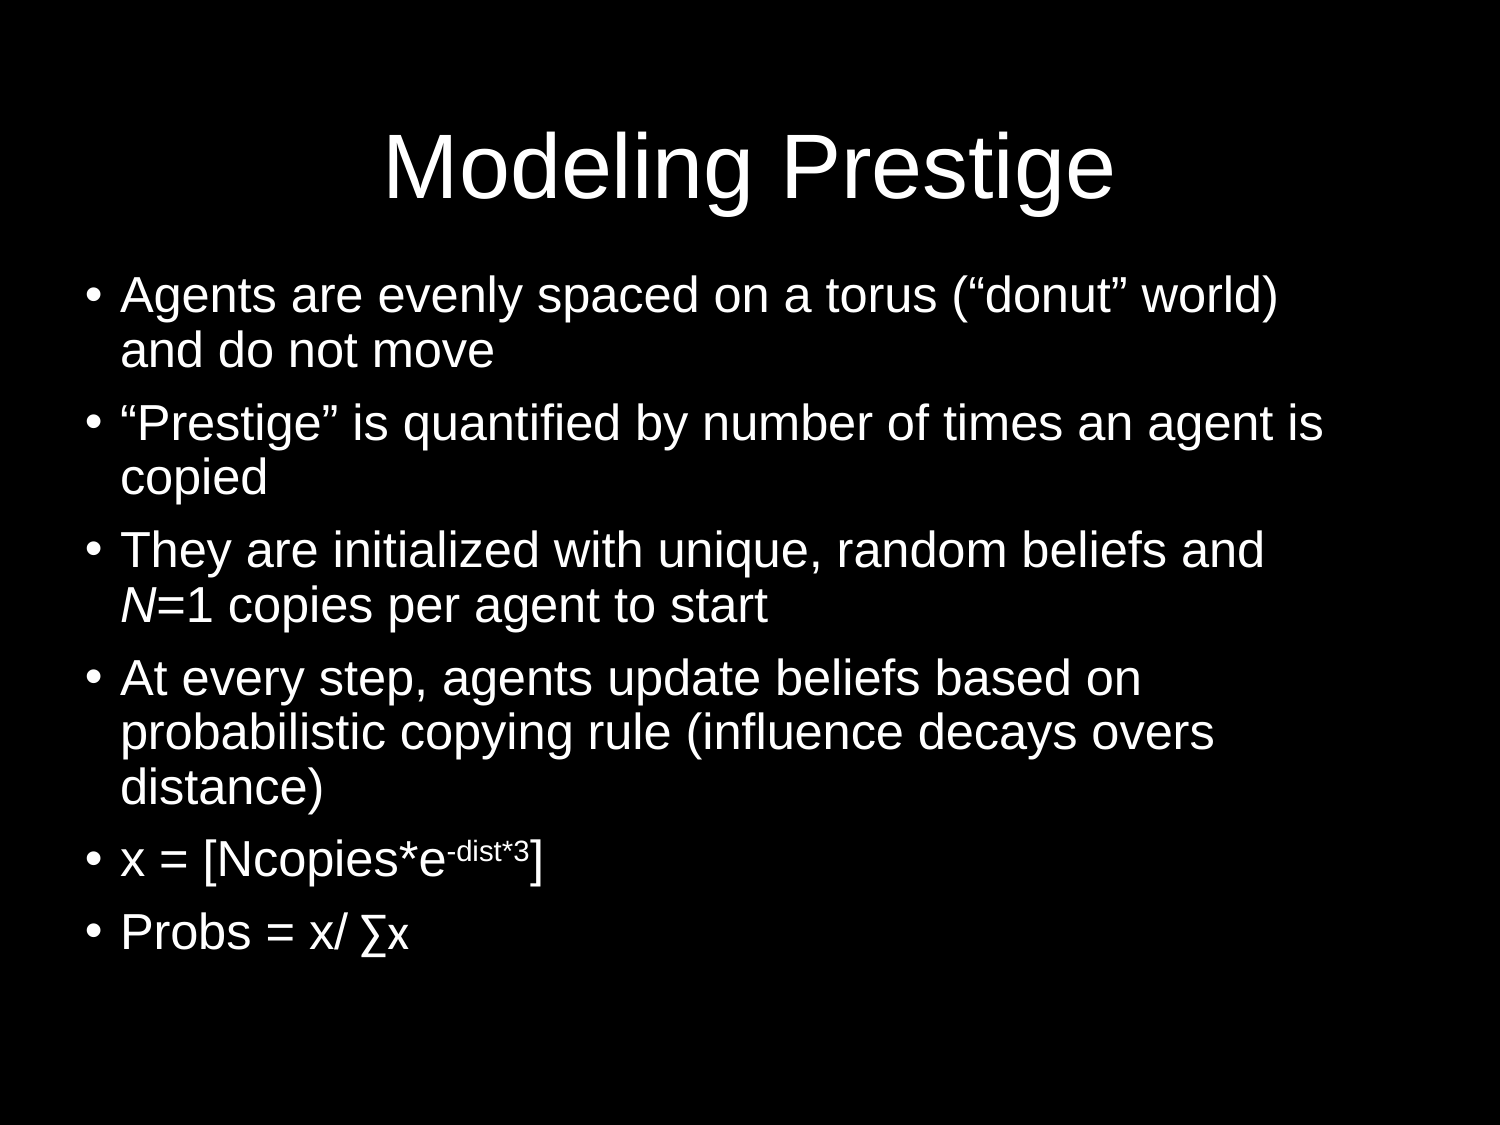

# Modeling Prestige
Agents are evenly spaced on a torus (“donut” world) and do not move
“Prestige” is quantified by number of times an agent is copied
They are initialized with unique, random beliefs and N=1 copies per agent to start
At every step, agents update beliefs based on probabilistic copying rule (influence decays overs distance)
x = [Ncopies*e-dist*3]
Probs = x/ ∑x